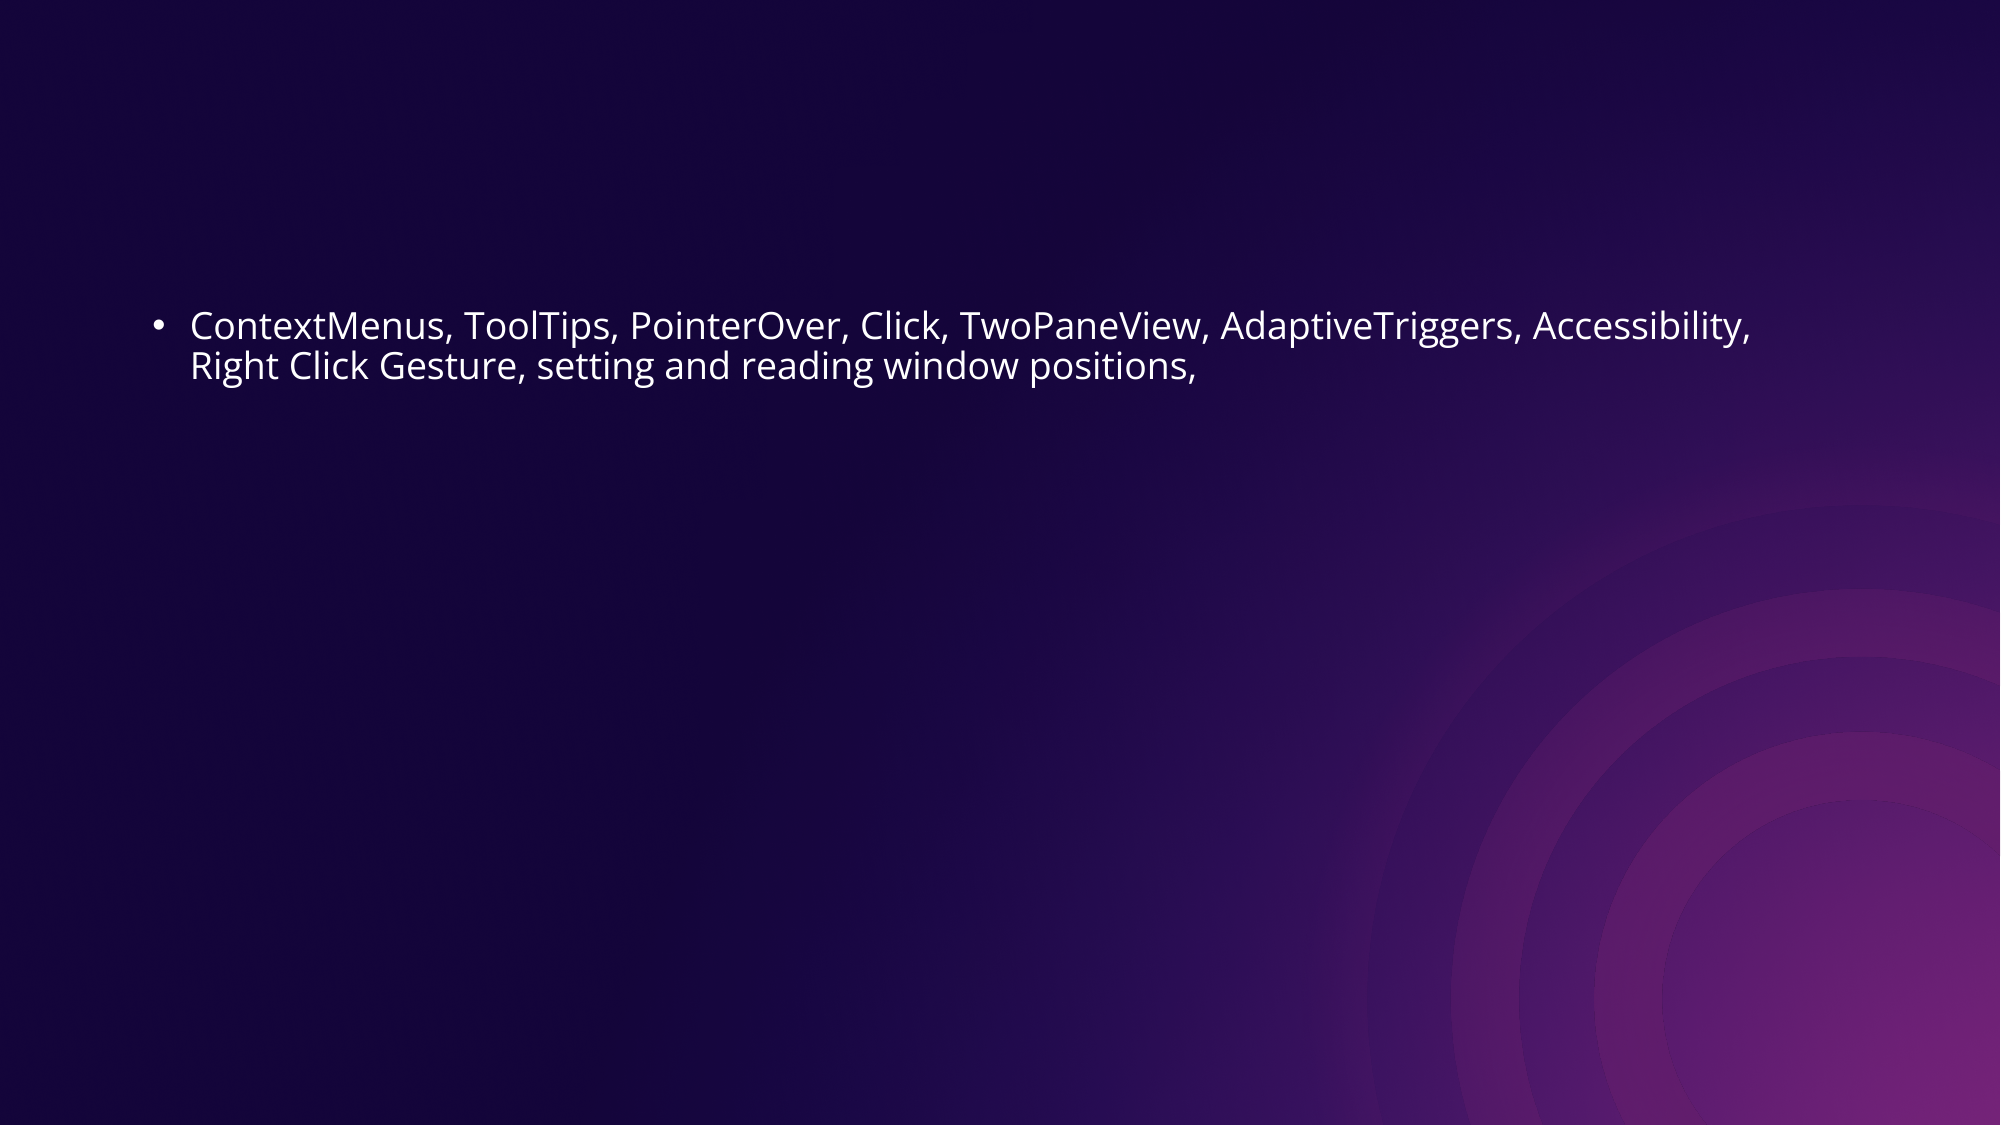

#
ContextMenus, ToolTips, PointerOver, Click, TwoPaneView, AdaptiveTriggers, Accessibility, Right Click Gesture, setting and reading window positions,